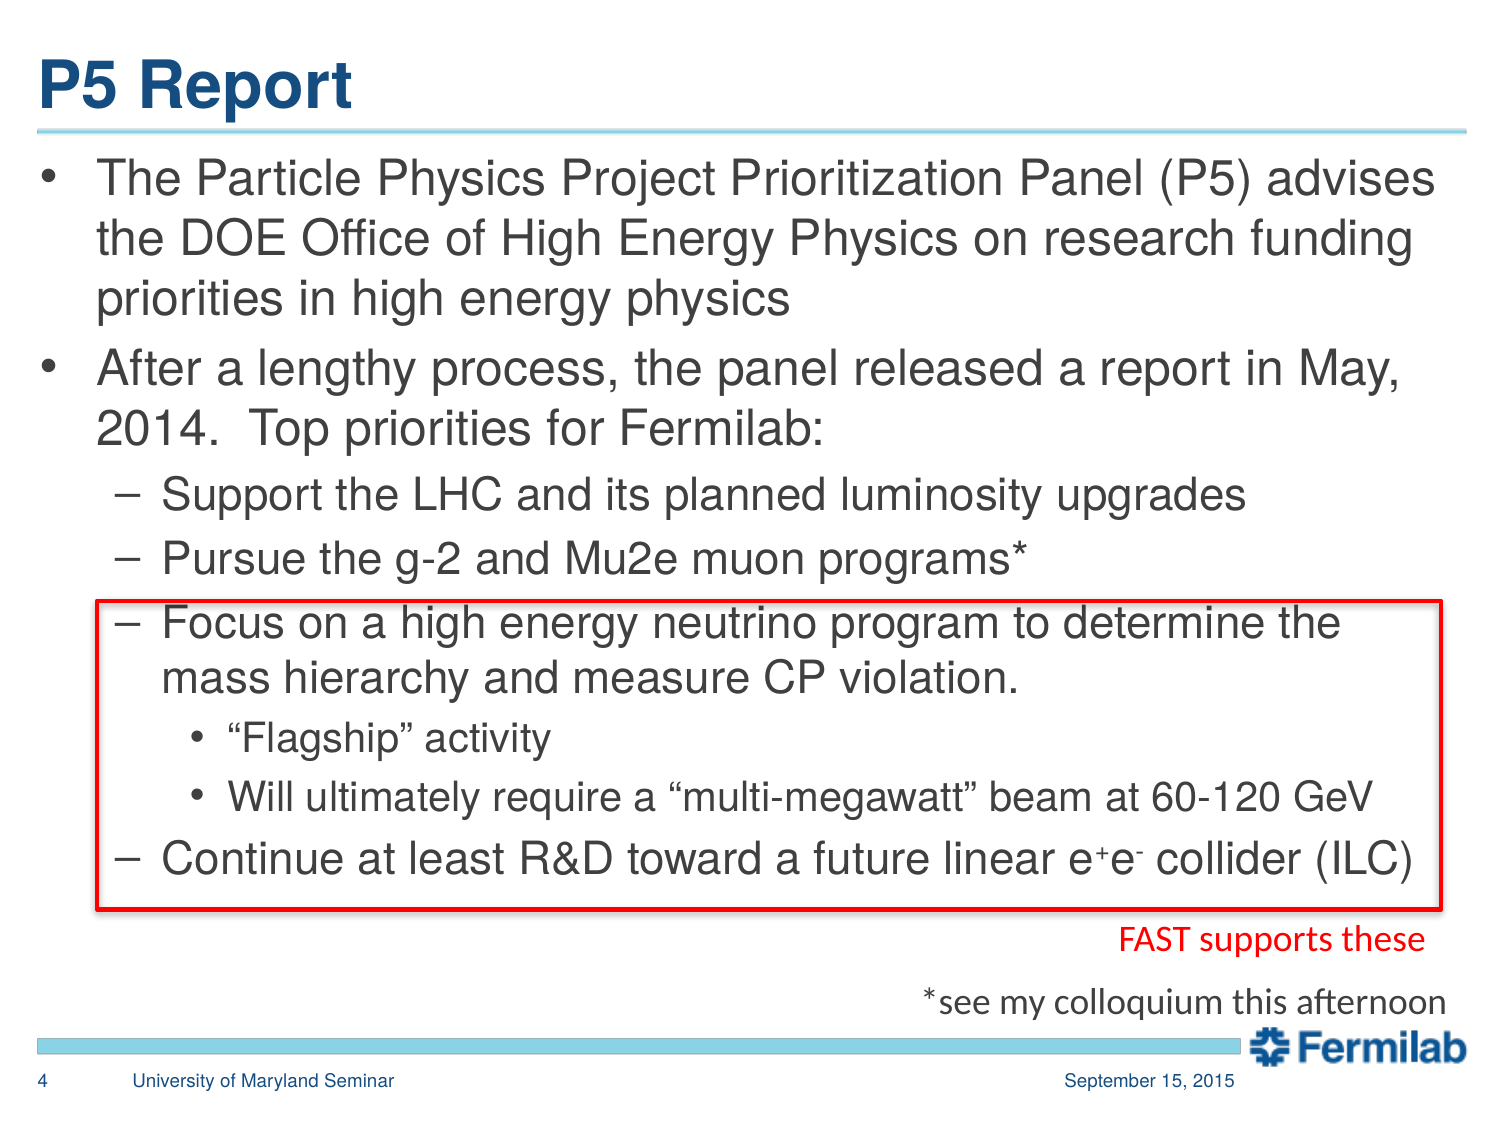

# P5 Report
The Particle Physics Project Prioritization Panel (P5) advises the DOE Office of High Energy Physics on research funding priorities in high energy physics
After a lengthy process, the panel released a report in May, 2014.  Top priorities for Fermilab:
Support the LHC and its planned luminosity upgrades
Pursue the g-2 and Mu2e muon programs*
Focus on a high energy neutrino program to determine the mass hierarchy and measure CP violation.
“Flagship” activity
Will ultimately require a “multi-megawatt” beam at 60-120 GeV
Continue at least R&D toward a future linear e+e- collider (ILC)

FAST supports these
*see my colloquium this afternoon
4
University of Maryland Seminar
September 15, 2015